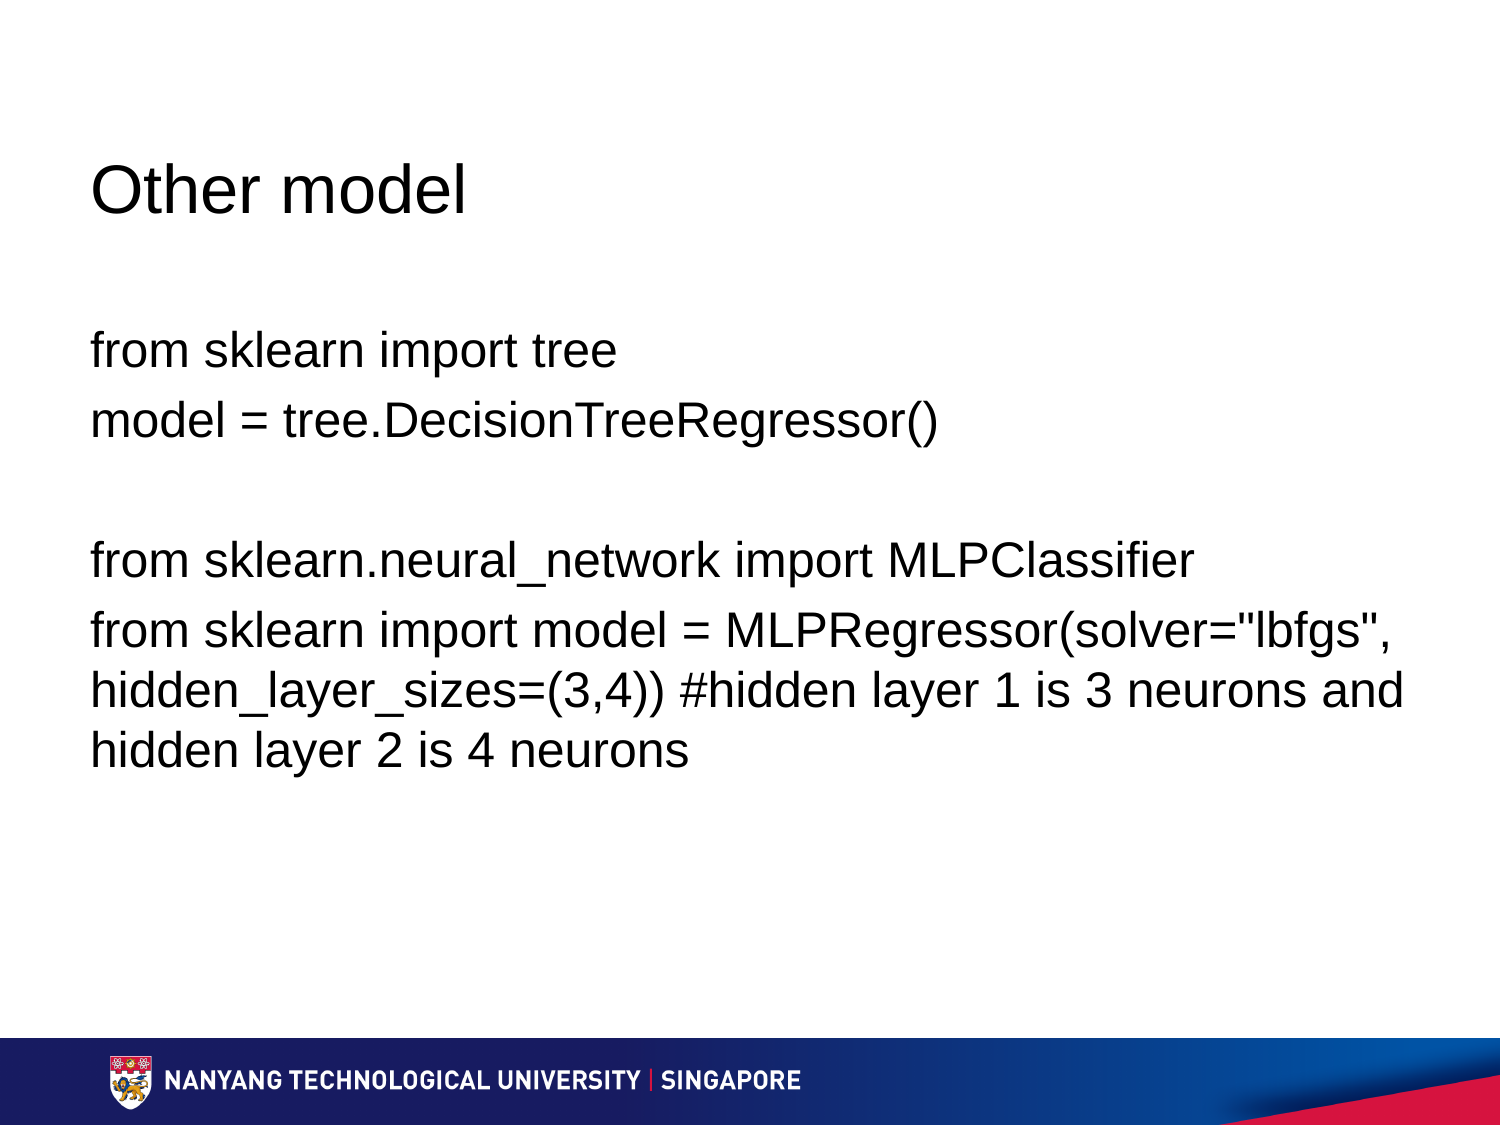

# Other model
from sklearn import tree
model = tree.DecisionTreeRegressor()

from sklearn.neural_network import MLPClassifier
from sklearn import model = MLPRegressor(solver="lbfgs", hidden_layer_sizes=(3,4)) #hidden layer 1 is 3 neurons and hidden layer 2 is 4 neurons